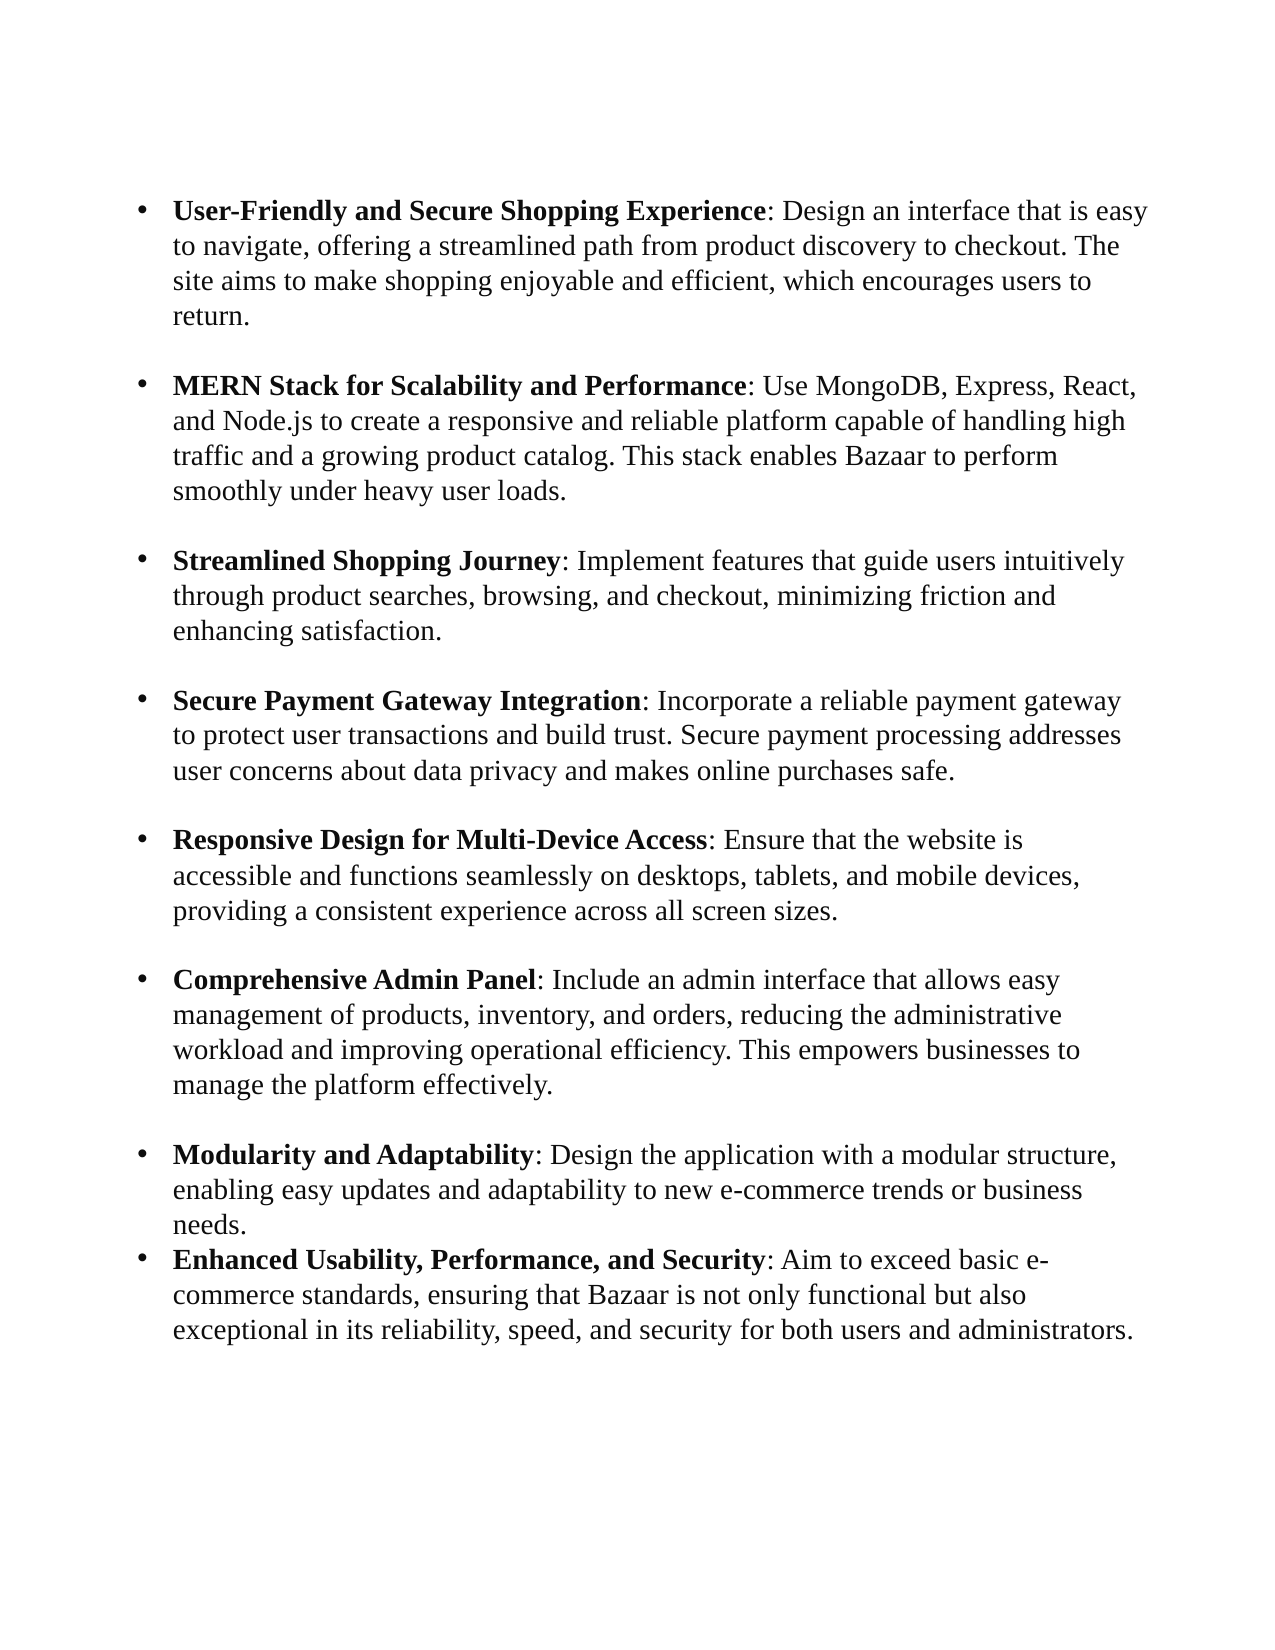

User-Friendly and Secure Shopping Experience: Design an interface that is easy to navigate, offering a streamlined path from product discovery to checkout. The site aims to make shopping enjoyable and efficient, which encourages users to return.

MERN Stack for Scalability and Performance: Use MongoDB, Express, React, and Node.js to create a responsive and reliable platform capable of handling high traffic and a growing product catalog. This stack enables Bazaar to perform smoothly under heavy user loads.

Streamlined Shopping Journey: Implement features that guide users intuitively through product searches, browsing, and checkout, minimizing friction and enhancing satisfaction.

Secure Payment Gateway Integration: Incorporate a reliable payment gateway to protect user transactions and build trust. Secure payment processing addresses user concerns about data privacy and makes online purchases safe.

Responsive Design for Multi-Device Access: Ensure that the website is accessible and functions seamlessly on desktops, tablets, and mobile devices, providing a consistent experience across all screen sizes.

Comprehensive Admin Panel: Include an admin interface that allows easy management of products, inventory, and orders, reducing the administrative workload and improving operational efficiency. This empowers businesses to manage the platform effectively.
Modularity and Adaptability: Design the application with a modular structure, enabling easy updates and adaptability to new e-commerce trends or business needs.
Enhanced Usability, Performance, and Security: Aim to exceed basic e-commerce standards, ensuring that Bazaar is not only functional but also exceptional in its reliability, speed, and security for both users and administrators.